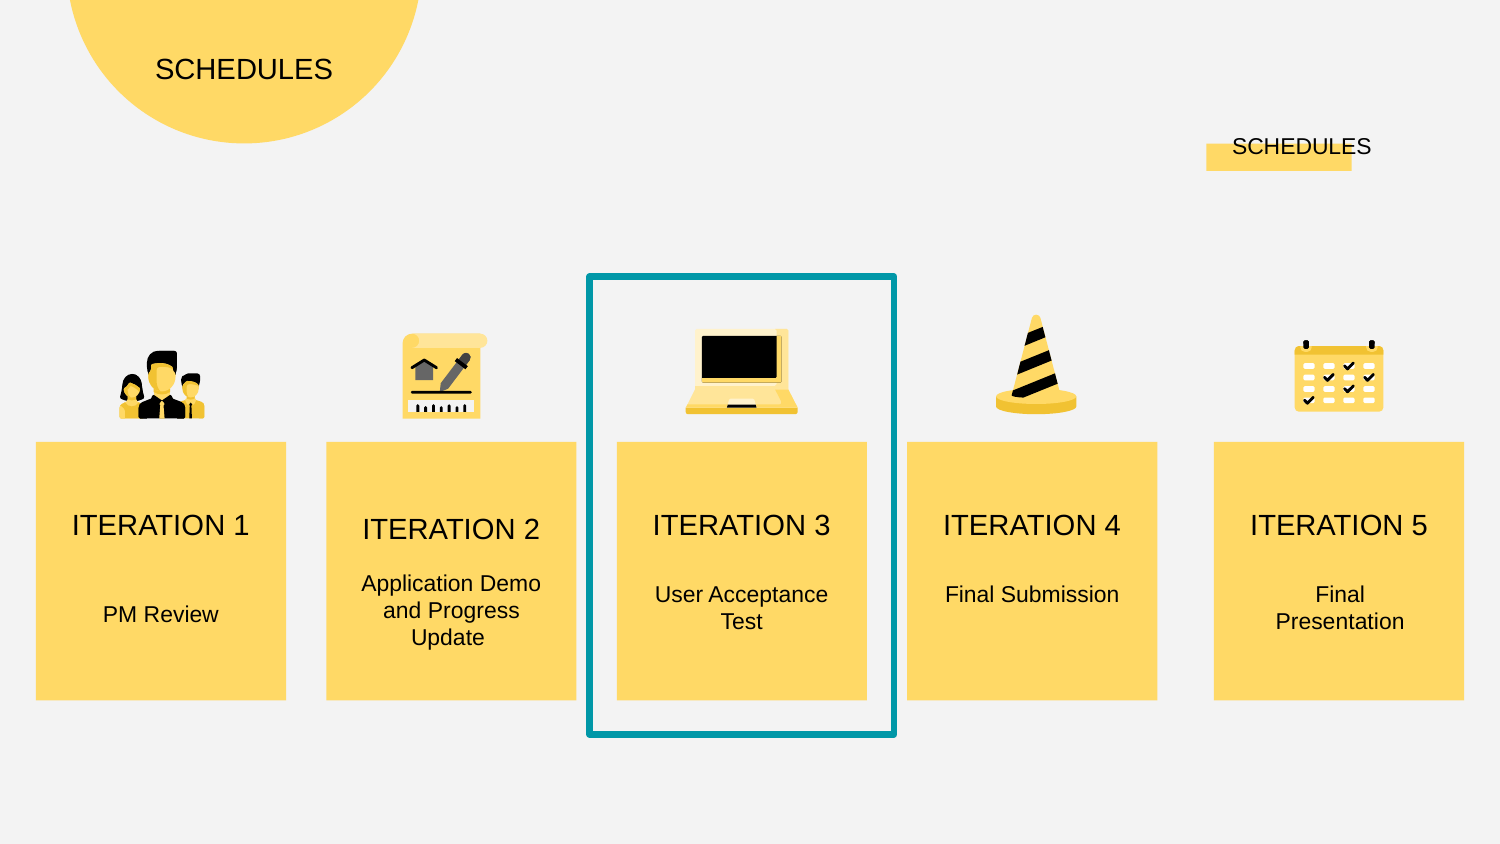

SCHEDULES
SCHEDULES

# ITERATION 2
ITERATION 1
ITERATION 3
ITERATION 4
ITERATION 5
Application Demo and Progress Update
Final Submission
User Acceptance Test
Final Presentation
PM Review